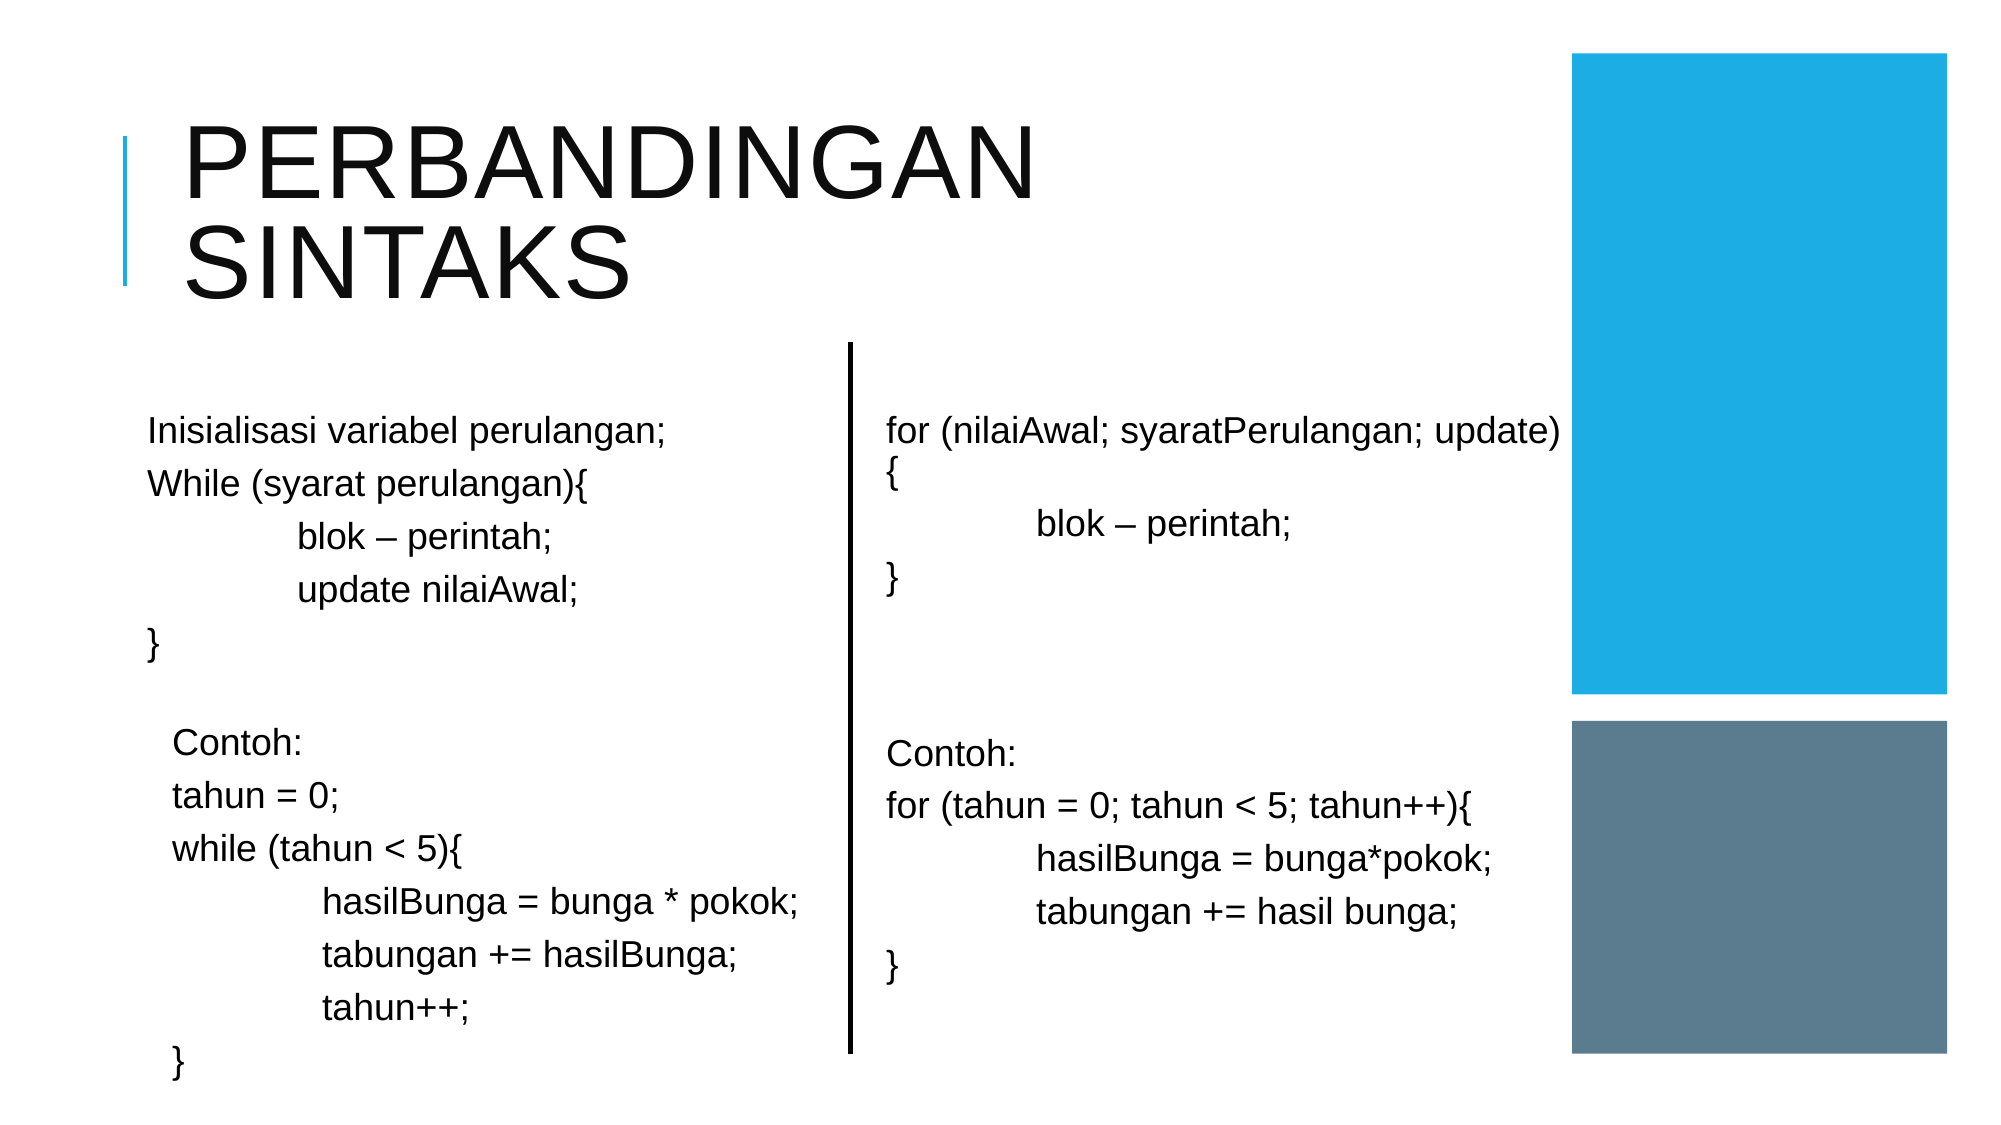

# Perbandingan sintaks
Inisialisasi variabel perulangan;
While (syarat perulangan){
	blok – perintah;
	update nilaiAwal;
}
for (nilaiAwal; syaratPerulangan; update){
	blok – perintah;
}
Contoh:
tahun = 0;
while (tahun < 5){
	hasilBunga = bunga * pokok;
	tabungan += hasilBunga;
	tahun++;
}

Contoh:
for (tahun = 0; tahun < 5; tahun++){
	hasilBunga = bunga*pokok;
	tabungan += hasil bunga;
}